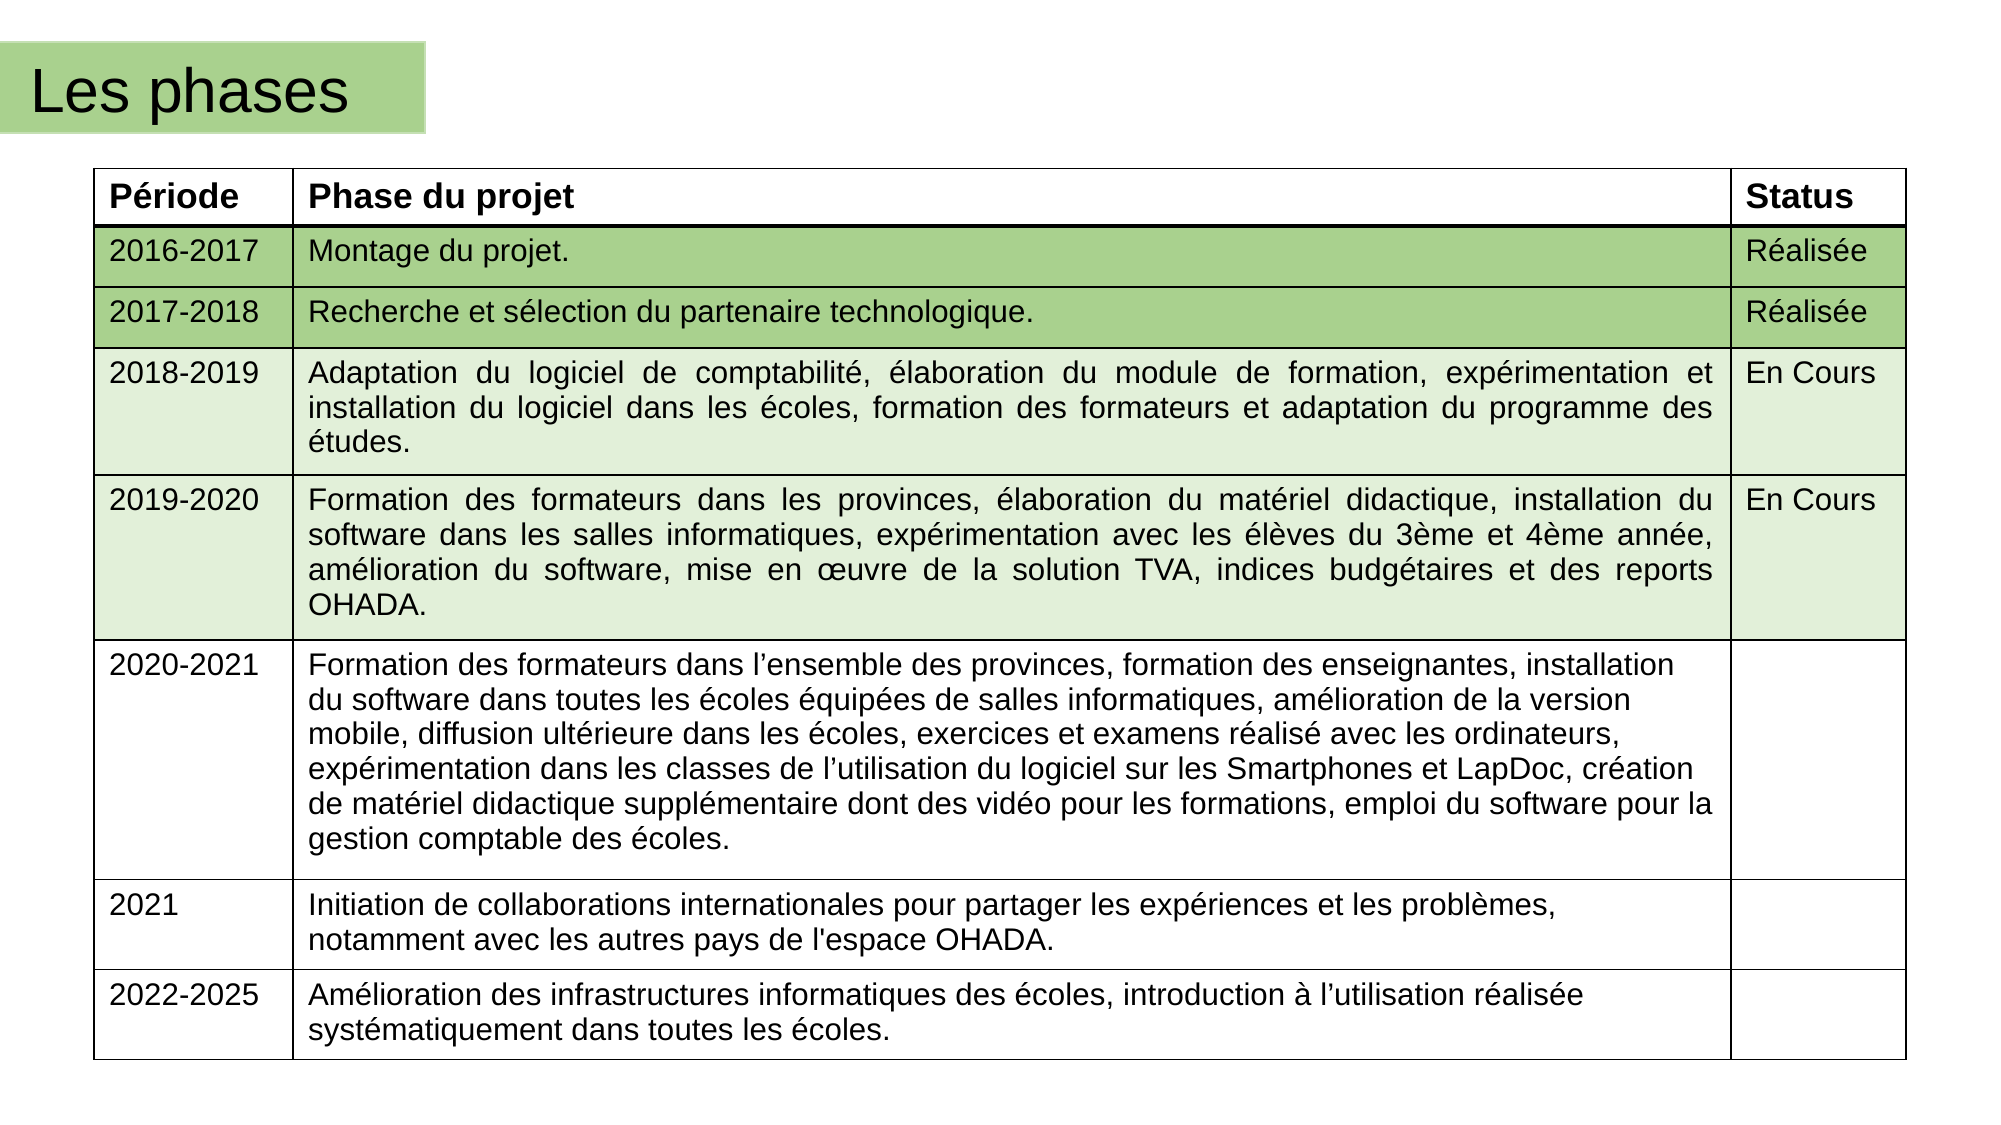

Les phases
| Période | Phase du projet | Status |
| --- | --- | --- |
| 2016-2017 | Montage du projet. | Réalisée |
| 2017-2018 | Recherche et sélection du partenaire technologique. | Réalisée |
| 2018-2019 | Adaptation du logiciel de comptabilité, élaboration du module de formation, expérimentation et installation du logiciel dans les écoles, formation des formateurs et adaptation du programme des études. | En Cours |
| 2019-2020 | Formation des formateurs dans les provinces, élaboration du matériel didactique, installation du software dans les salles informatiques, expérimentation avec les élèves du 3ème et 4ème année, amélioration du software, mise en œuvre de la solution TVA, indices budgétaires et des reports OHADA. | En Cours |
| 2020-2021 | Formation des formateurs dans l’ensemble des provinces, formation des enseignantes, installation du software dans toutes les écoles équipées de salles informatiques, amélioration de la version mobile, diffusion ultérieure dans les écoles, exercices et examens réalisé avec les ordinateurs, expérimentation dans les classes de l’utilisation du logiciel sur les Smartphones et LapDoc, création de matériel didactique supplémentaire dont des vidéo pour les formations, emploi du software pour la gestion comptable des écoles. |  |
| 2021 | Initiation de collaborations internationales pour partager les expériences et les problèmes, notamment avec les autres pays de l'espace OHADA. |  |
| 2022-2025 | Amélioration des infrastructures informatiques des écoles, introduction à l’utilisation réalisée systématiquement dans toutes les écoles. |  |